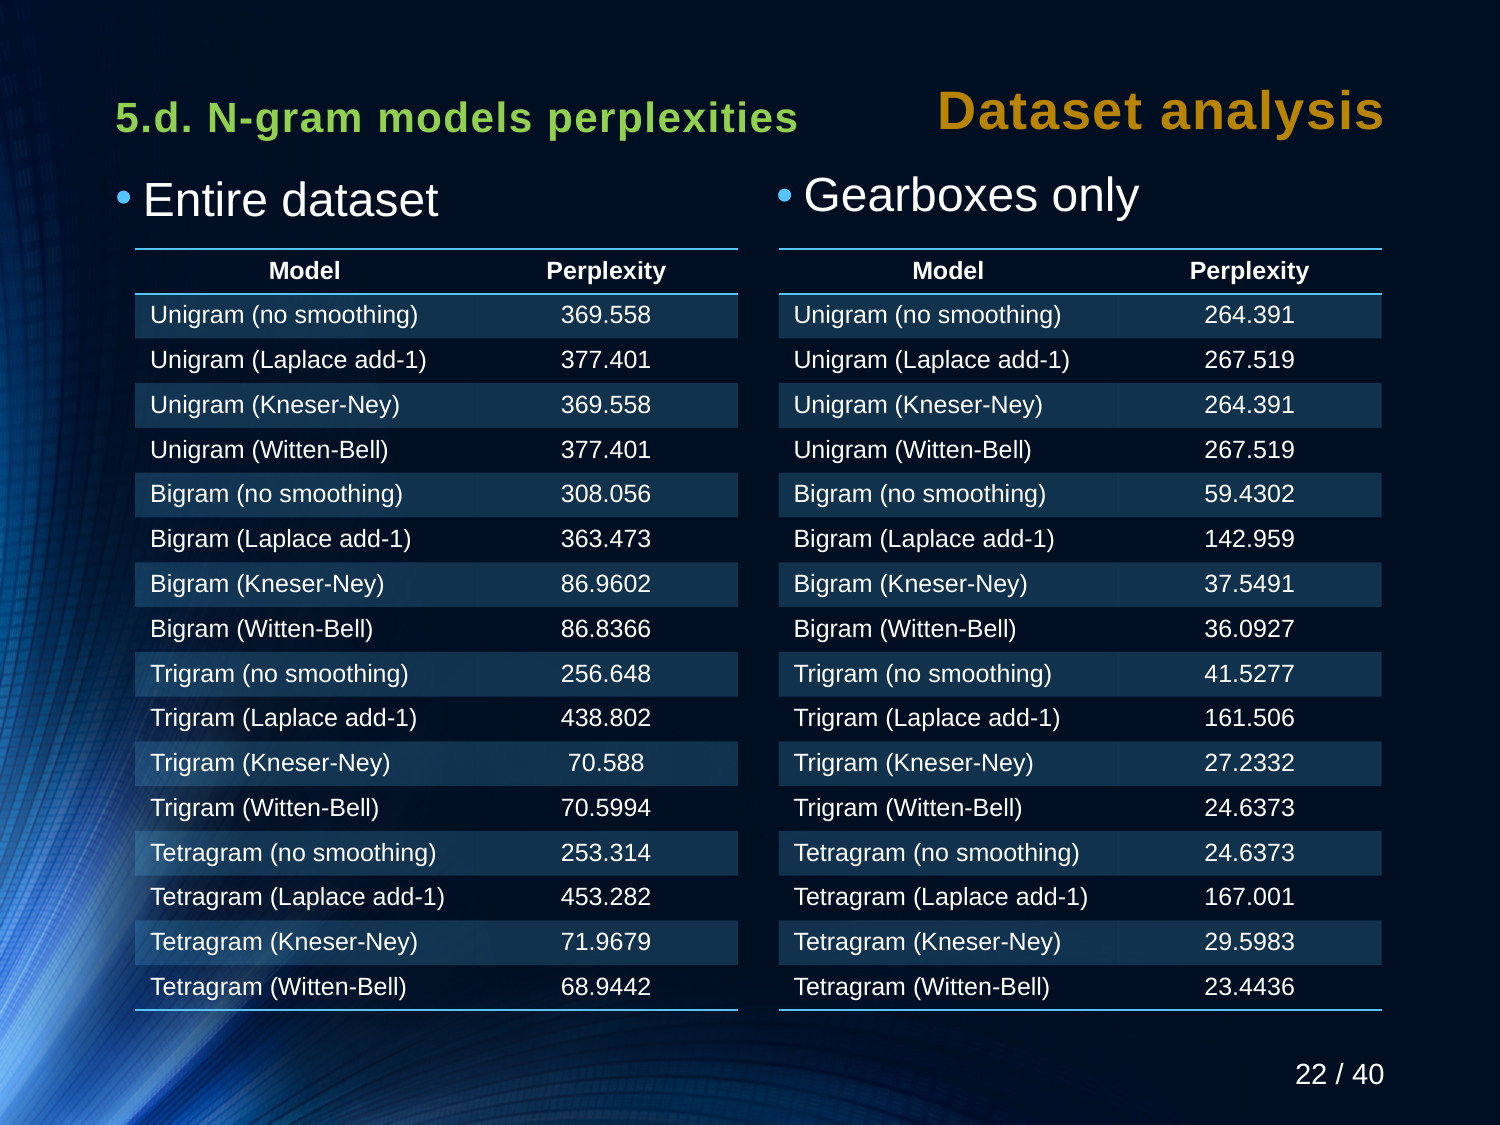

# 5.d. N-gram models perplexities
Dataset analysis
Gearboxes only

Entire dataset

| Model | Perplexity |
| --- | --- |
| Unigram (no smoothing) | 369.558 |
| Unigram (Laplace add-1) | 377.401 |
| Unigram (Kneser-Ney) | 369.558 |
| Unigram (Witten-Bell) | 377.401 |
| Bigram (no smoothing) | 308.056 |
| Bigram (Laplace add-1) | 363.473 |
| Bigram (Kneser-Ney) | 86.9602 |
| Bigram (Witten-Bell) | 86.8366 |
| Trigram (no smoothing) | 256.648 |
| Trigram (Laplace add-1) | 438.802 |
| Trigram (Kneser-Ney) | 70.588 |
| Trigram (Witten-Bell) | 70.5994 |
| Tetragram (no smoothing) | 253.314 |
| Tetragram (Laplace add-1) | 453.282 |
| Tetragram (Kneser-Ney) | 71.9679 |
| Tetragram (Witten-Bell) | 68.9442 |
| Model | Perplexity |
| --- | --- |
| Unigram (no smoothing) | 264.391 |
| Unigram (Laplace add-1) | 267.519 |
| Unigram (Kneser-Ney) | 264.391 |
| Unigram (Witten-Bell) | 267.519 |
| Bigram (no smoothing) | 59.4302 |
| Bigram (Laplace add-1) | 142.959 |
| Bigram (Kneser-Ney) | 37.5491 |
| Bigram (Witten-Bell) | 36.0927 |
| Trigram (no smoothing) | 41.5277 |
| Trigram (Laplace add-1) | 161.506 |
| Trigram (Kneser-Ney) | 27.2332 |
| Trigram (Witten-Bell) | 24.6373 |
| Tetragram (no smoothing) | 24.6373 |
| Tetragram (Laplace add-1) | 167.001 |
| Tetragram (Kneser-Ney) | 29.5983 |
| Tetragram (Witten-Bell) | 23.4436 |
22 / 40